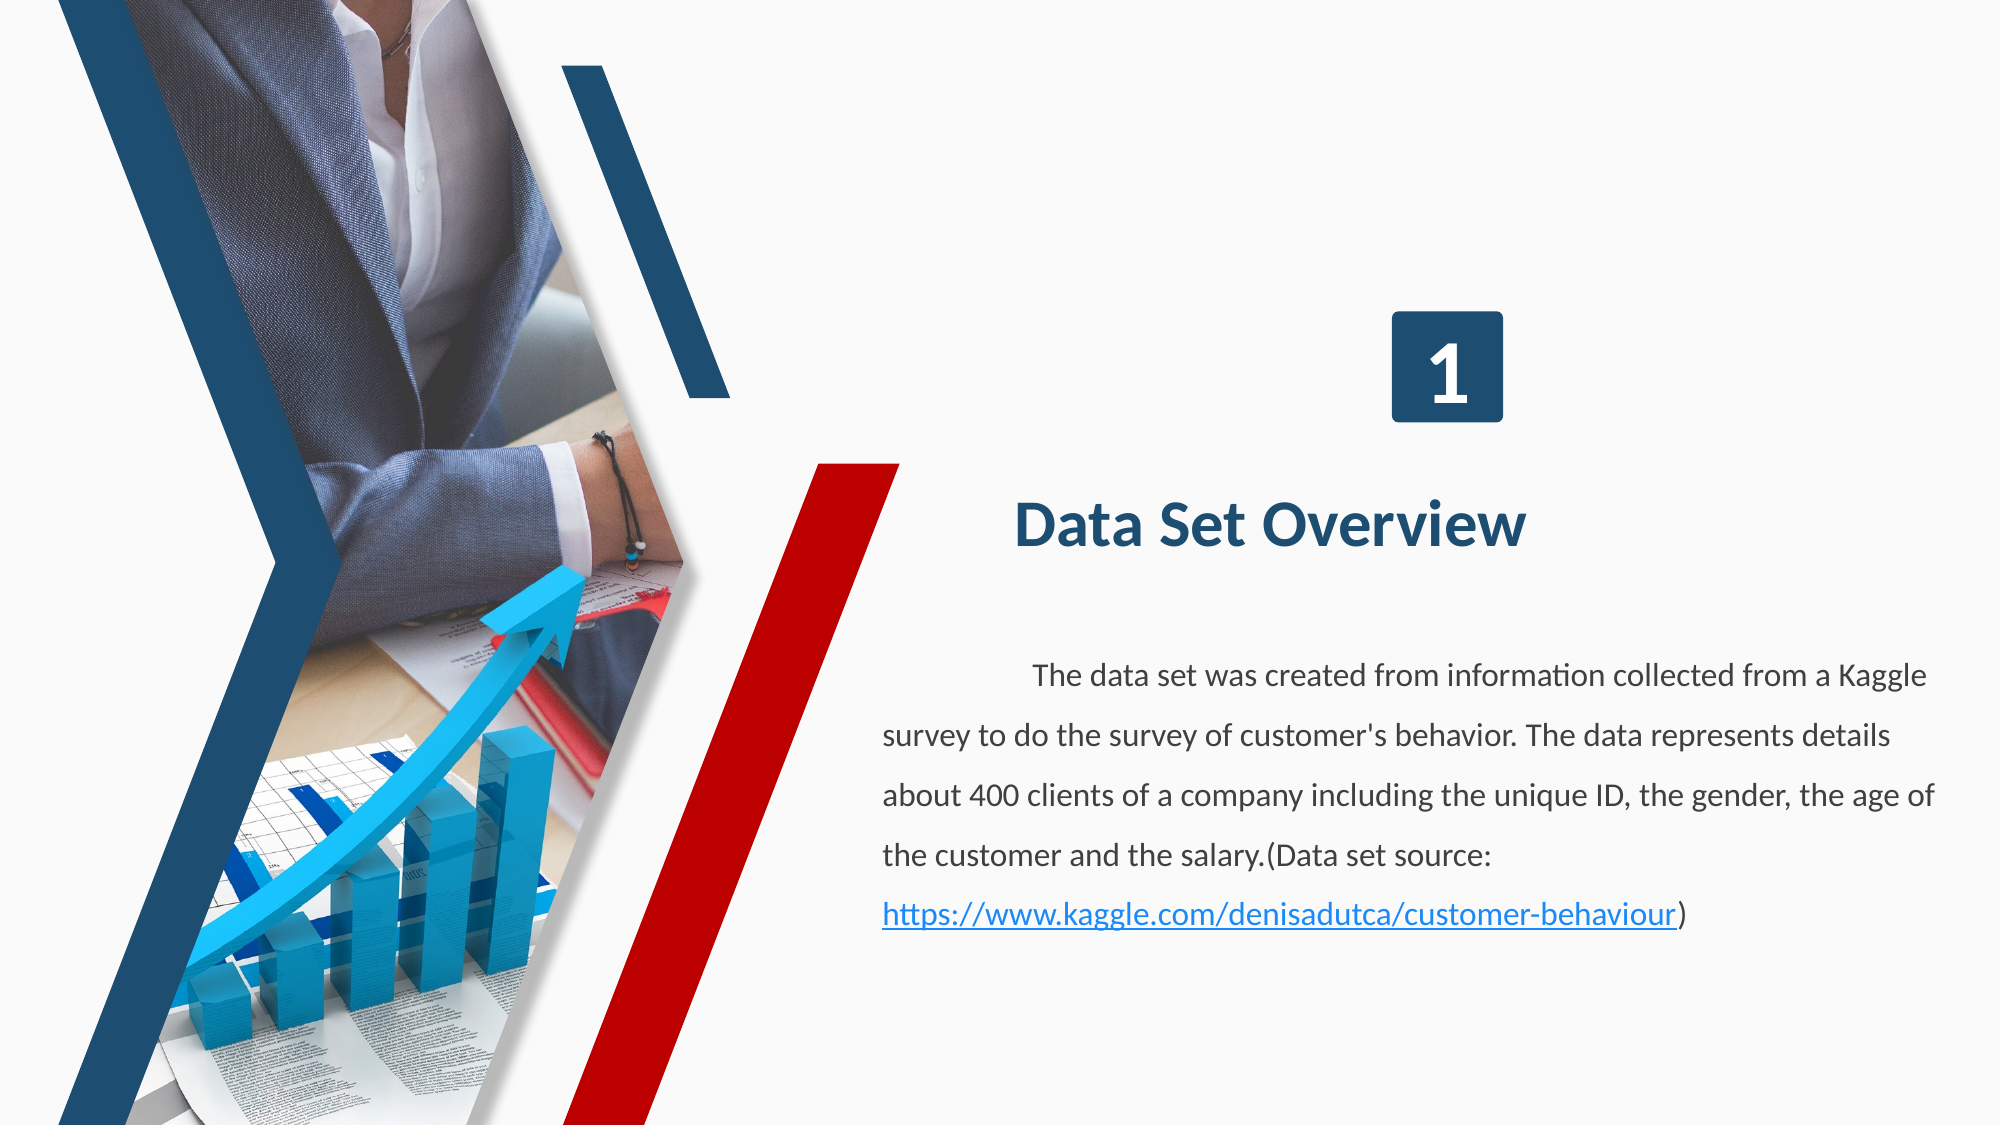

1
Data Set Overview
	The data set was created from information collected from a Kaggle survey to do the survey of customer's behavior. The data represents details about 400 clients of a company including the unique ID, the gender, the age of the customer and the salary.(Data set source: https://www.kaggle.com/denisadutca/customer-behaviour)